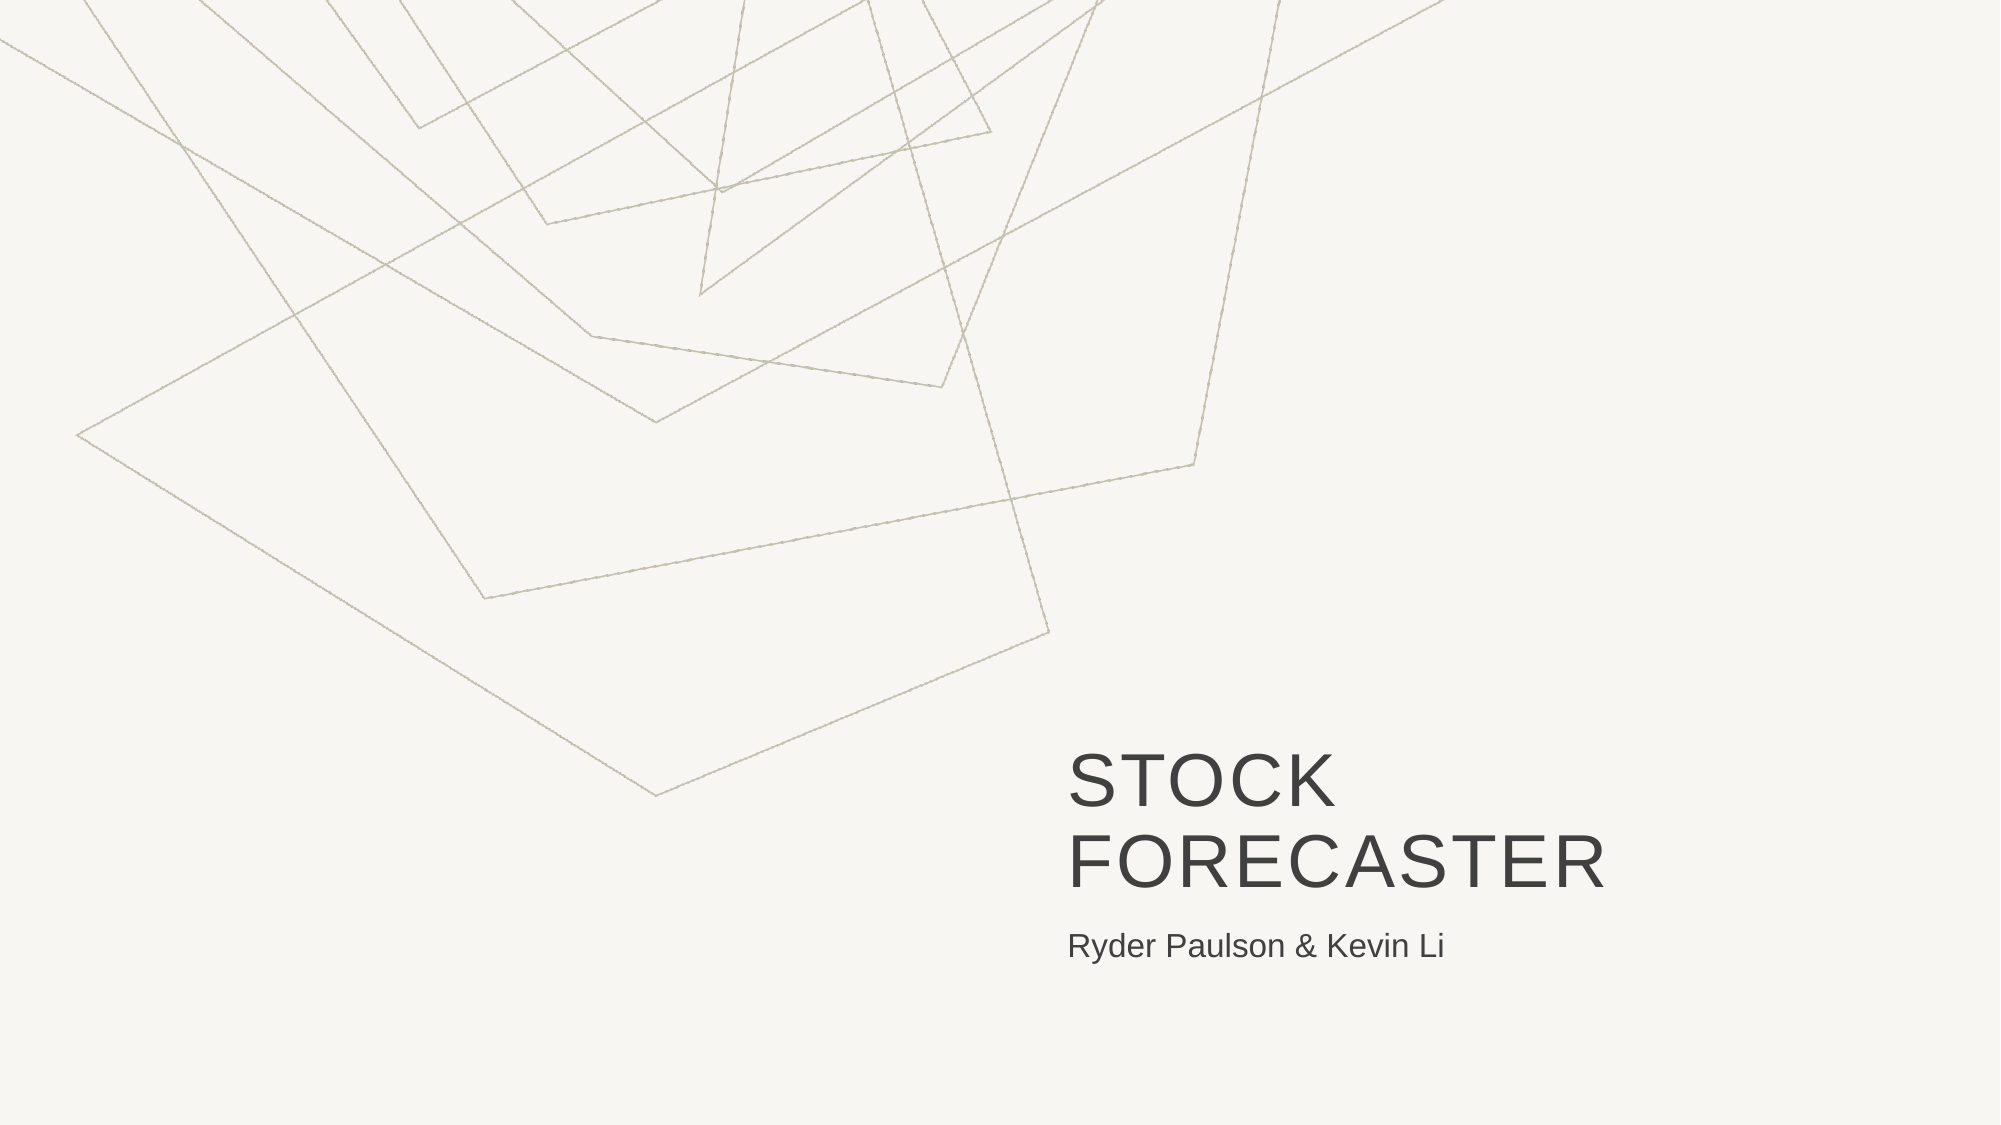

# Stock Forecaster
Ryder Paulson & Kevin Li